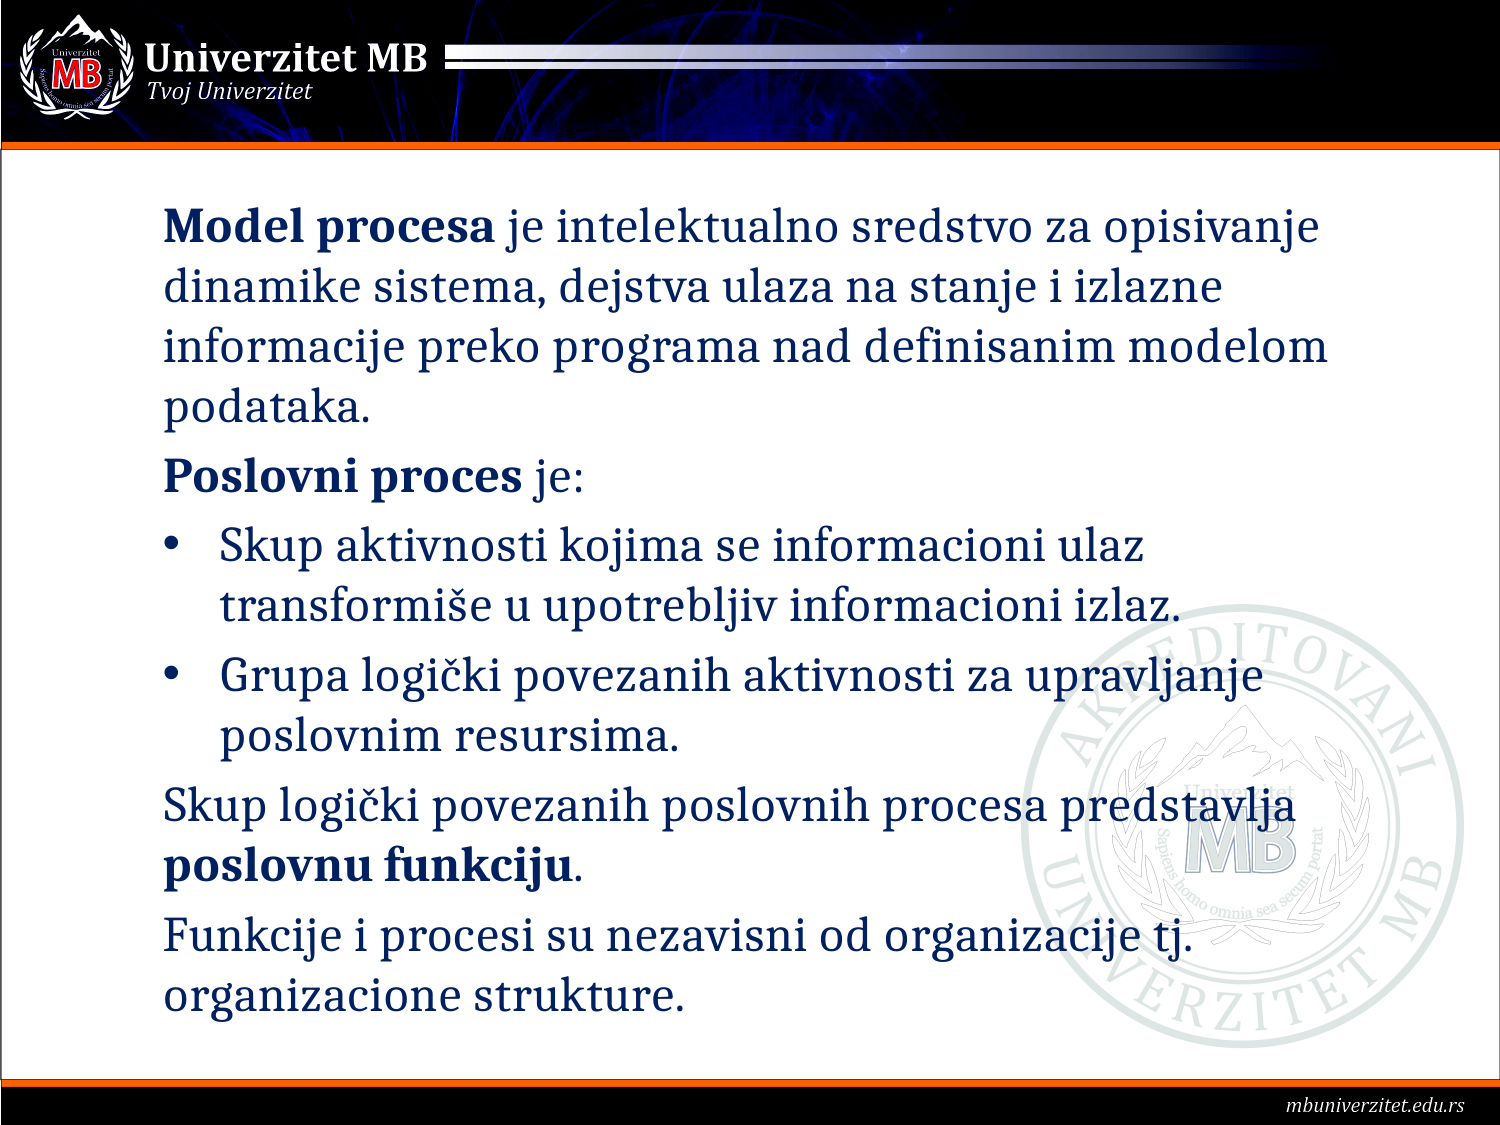

Model procesa je intelektualno sredstvo za opisivanje dinamike sistema, dejstva ulaza na stanje i izlazne informacije preko programa nad definisanim modelom podataka.
Poslovni proces je:
Skup aktivnosti kojima se informacioni ulaz transformiše u upotrebljiv informacioni izlaz.
Grupa logički povezanih aktivnosti za upravljanje poslovnim resursima.
Skup logički povezanih poslovnih procesa predstavlja poslovnu funkciju.
Funkcije i procesi su nezavisni od organizacije tj. organizacione strukture.